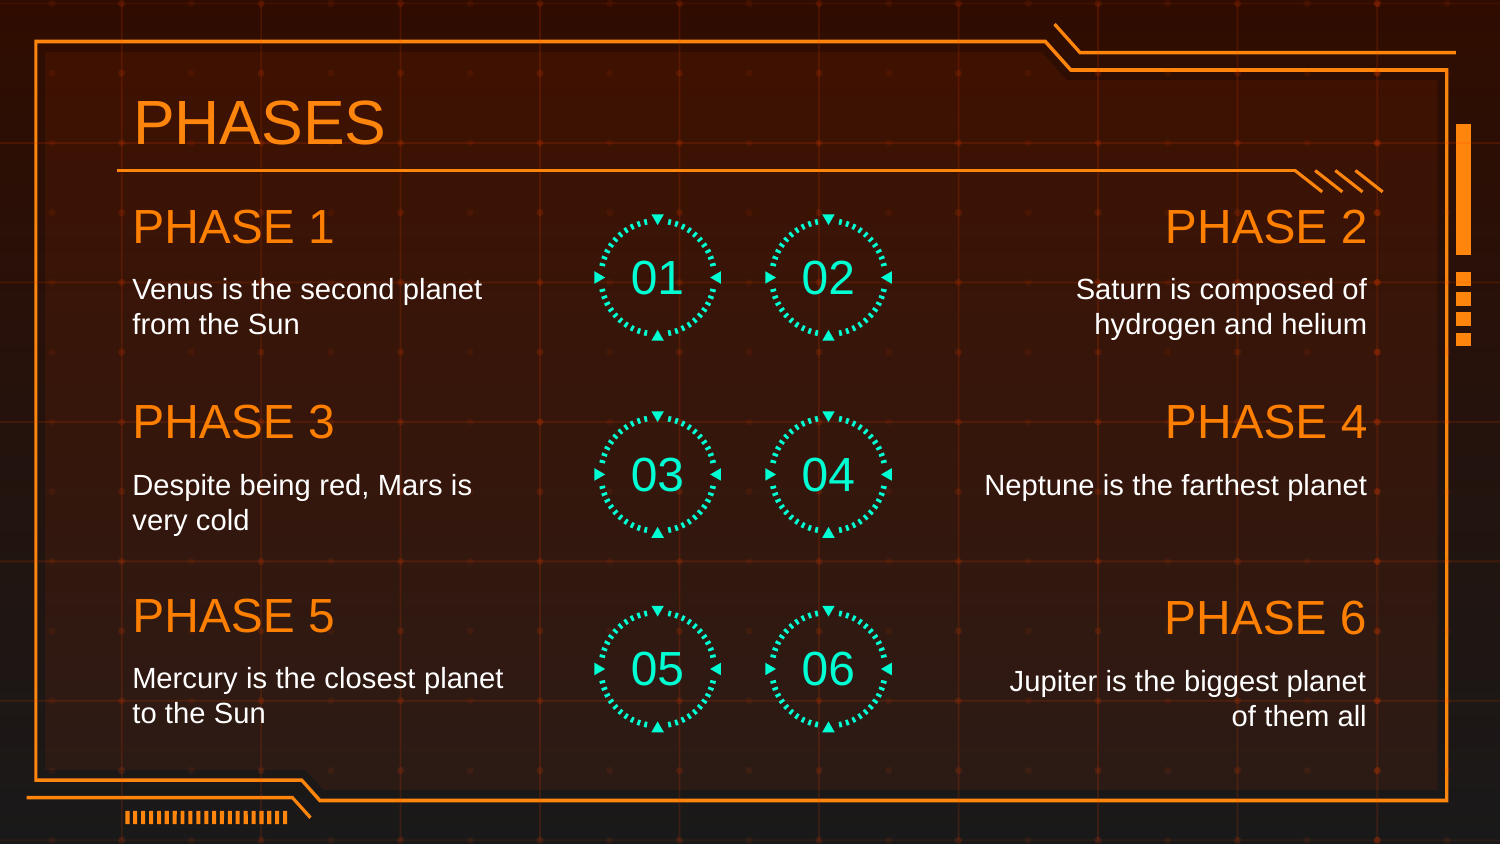

# PHASES
PHASE 1
PHASE 2

01
02
Venus is the second planet from the Sun
Saturn is composed of hydrogen and helium
PHASE 3
PHASE 4

03
04
Despite being red, Mars is very cold
Neptune is the farthest planet
PHASE 5
PHASE 6

05
06
Mercury is the closest planet to the Sun
Jupiter is the biggest planet of them all